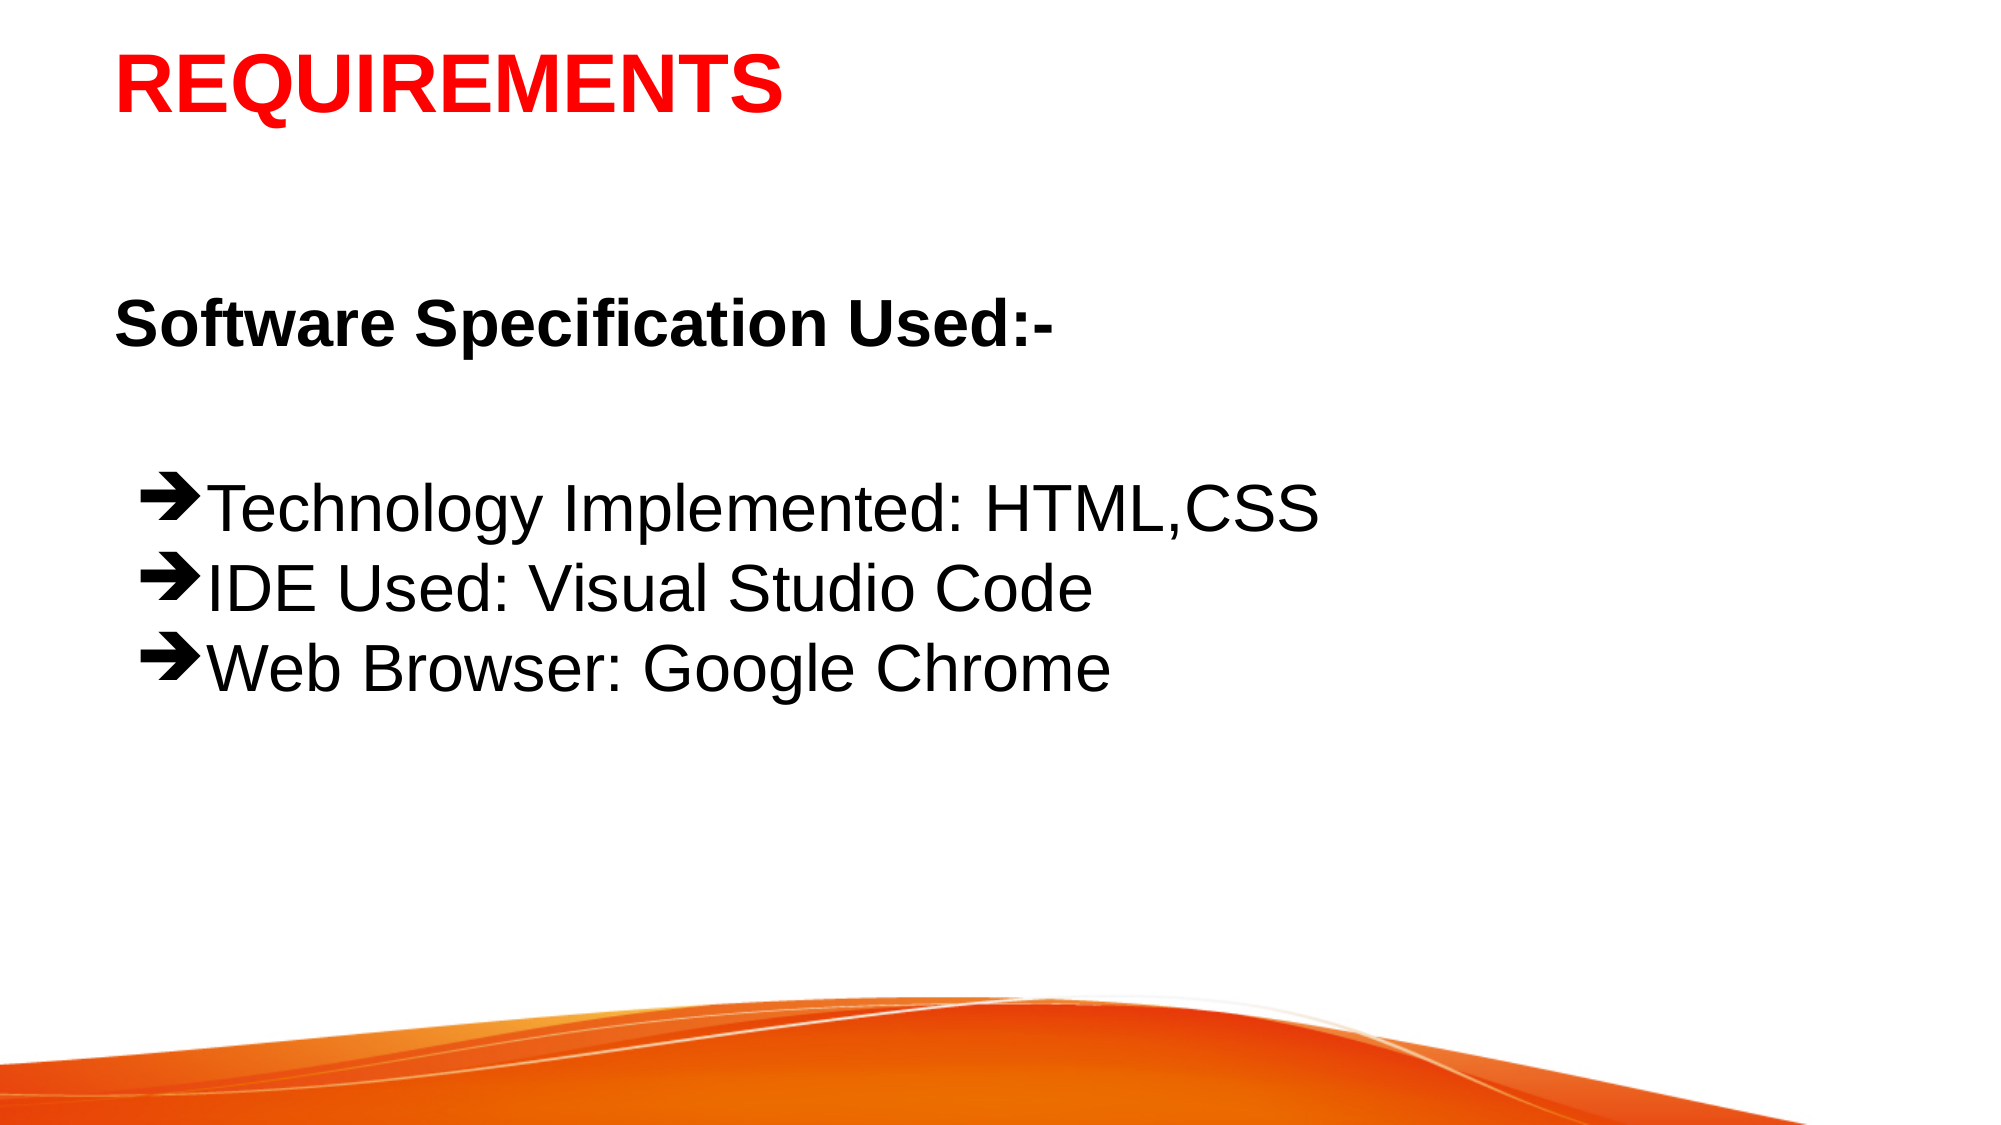

# REQUIREMENTS

Software Specification Used:-

Technology Implemented: HTML,CSS
IDE Used: Visual Studio Code
Web Browser: Google Chrome